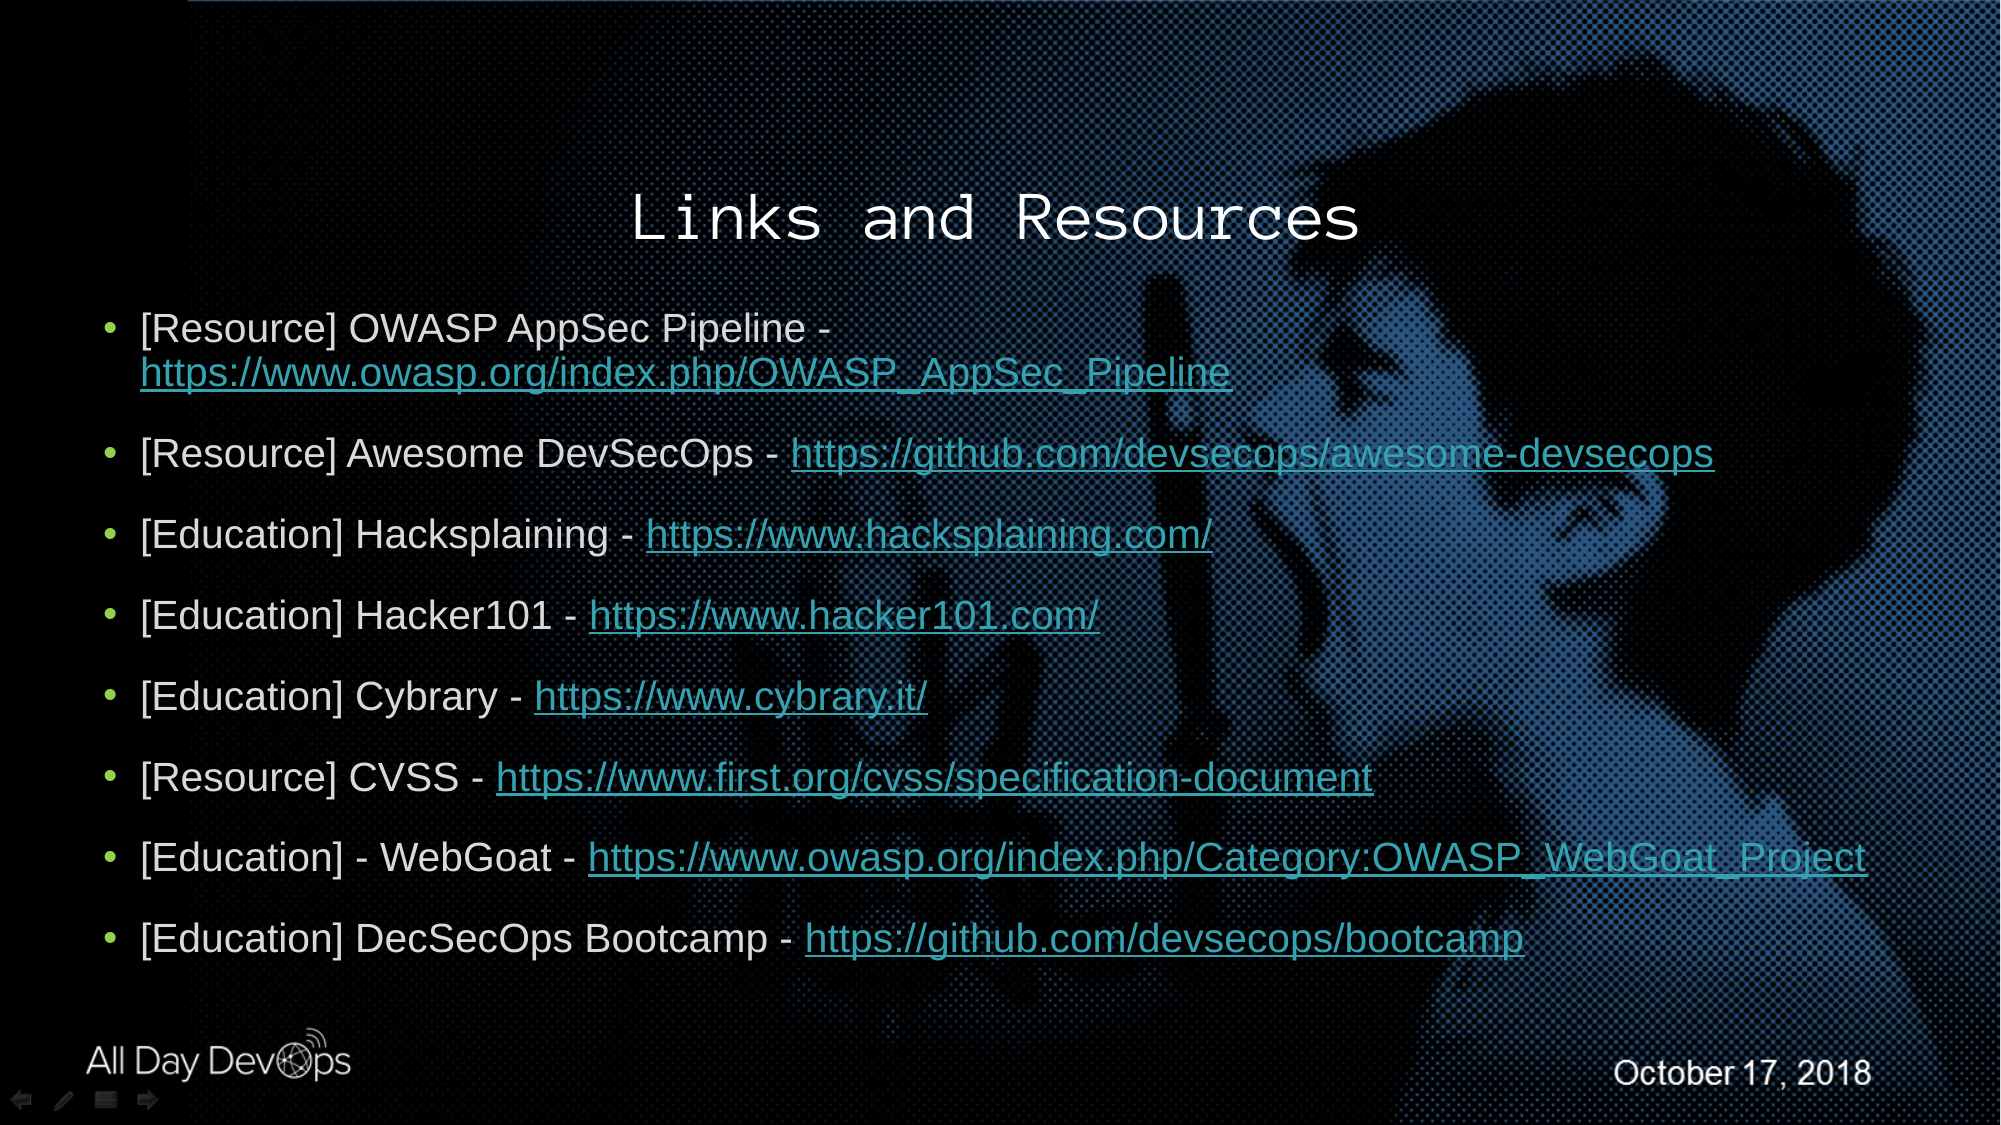

# Links and Resources
[Resource] OWASP AppSec Pipeline - https://www.owasp.org/index.php/OWASP_AppSec_Pipeline
[Resource] Awesome DevSecOps - https://github.com/devsecops/awesome-devsecops
[Education] Hacksplaining - https://www.hacksplaining.com/
[Education] Hacker101 - https://www.hacker101.com/
[Education] Cybrary - https://www.cybrary.it/
[Resource] CVSS - https://www.first.org/cvss/specification-document
[Education] - WebGoat - https://www.owasp.org/index.php/Category:OWASP_WebGoat_Project
[Education] DecSecOps Bootcamp - https://github.com/devsecops/bootcamp